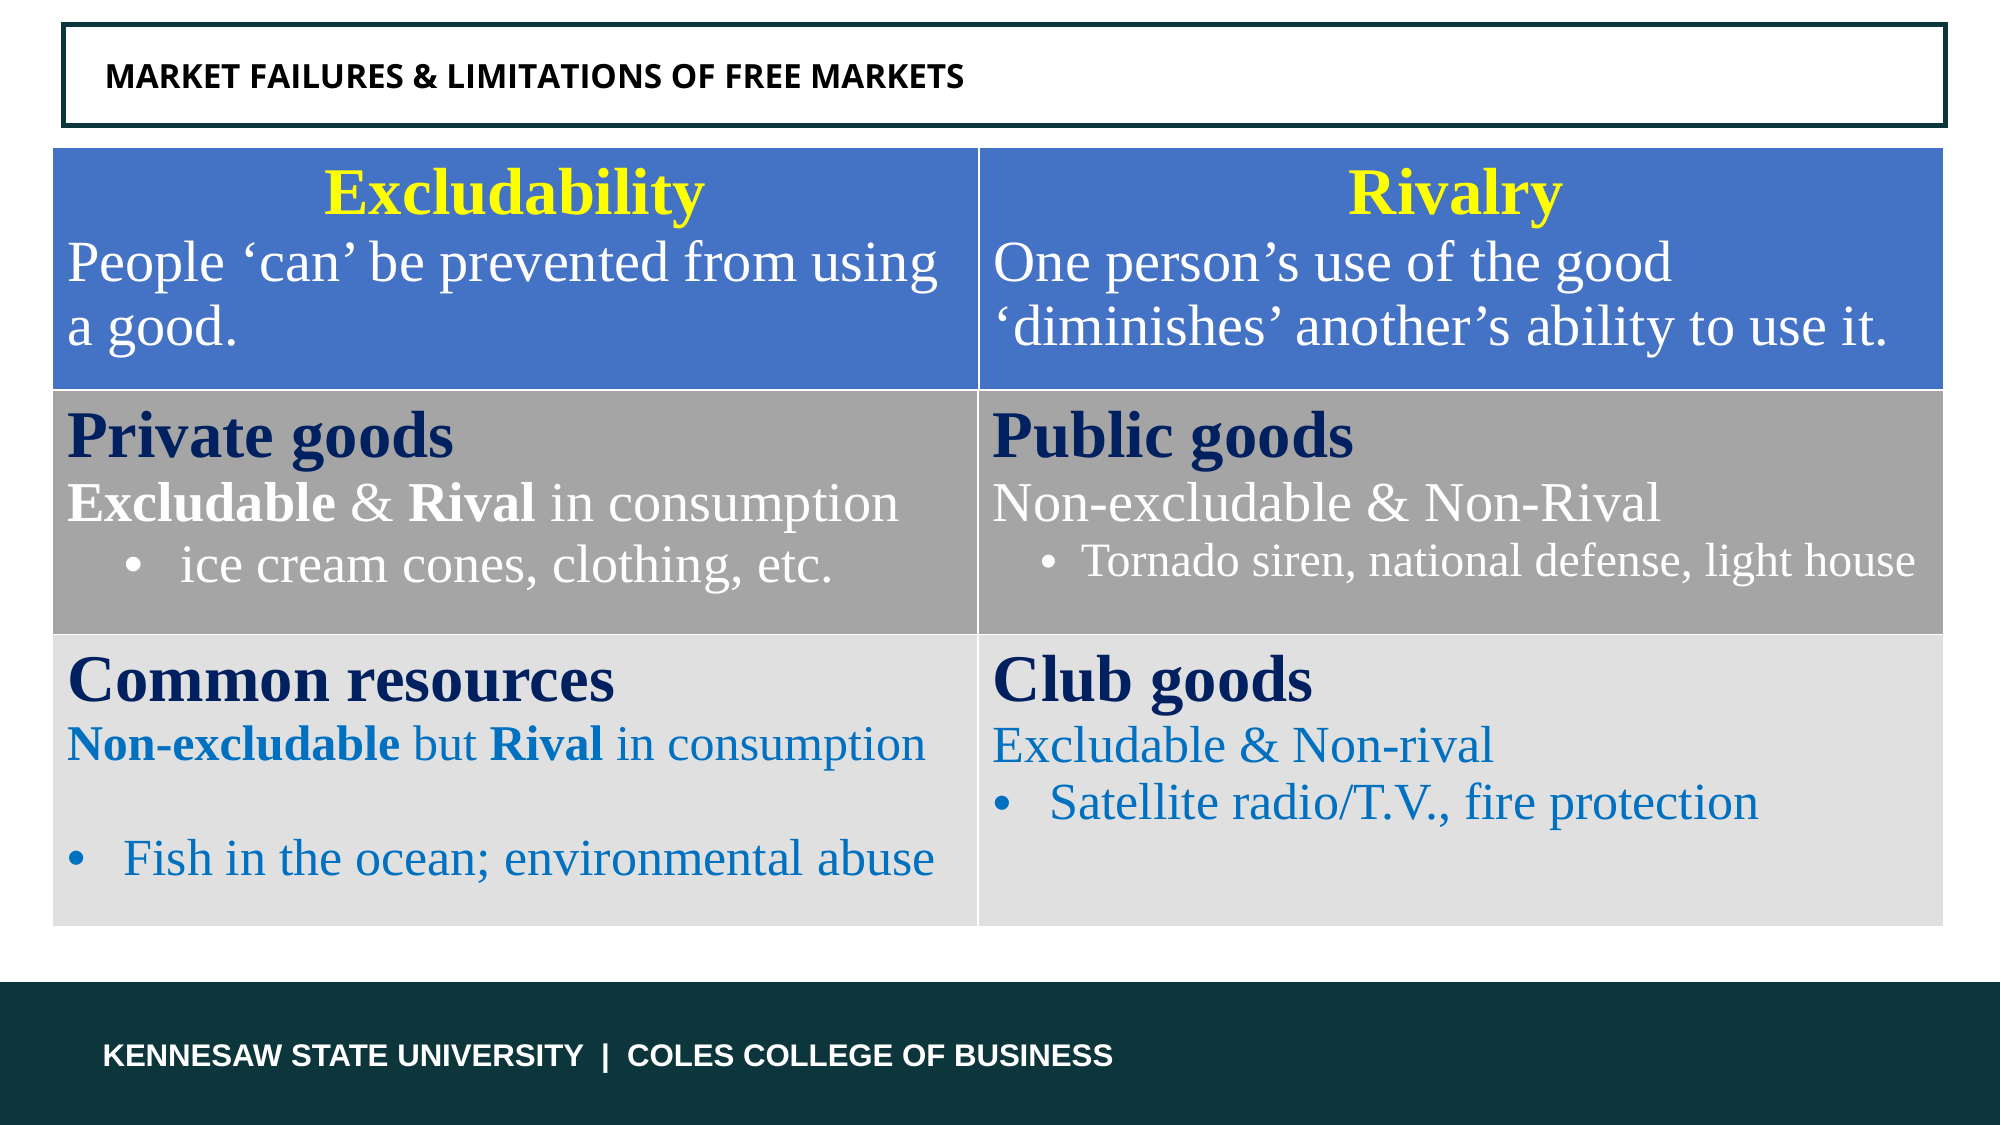

MARKET FAILURES & LIMITATIONS OF FREE MARKETS
| Excludability People ‘can’ be prevented from using a good. | Rivalry One person’s use of the good ‘diminishes’ another’s ability to use it. |
| --- | --- |
| Private goods Excludable & Rival in consumption ice cream cones, clothing, etc. | Public goods Non-excludable & Non-Rival Tornado siren, national defense, light house |
| --- | --- |
| Common resources Non-excludable but Rival in consumption Fish in the ocean; environmental abuse | Club goods Excludable & Non-rival Satellite radio/T.V., fire protection |
          KENNESAW STATE UNIVERSITY  |  COLES COLLEGE OF BUSINESS